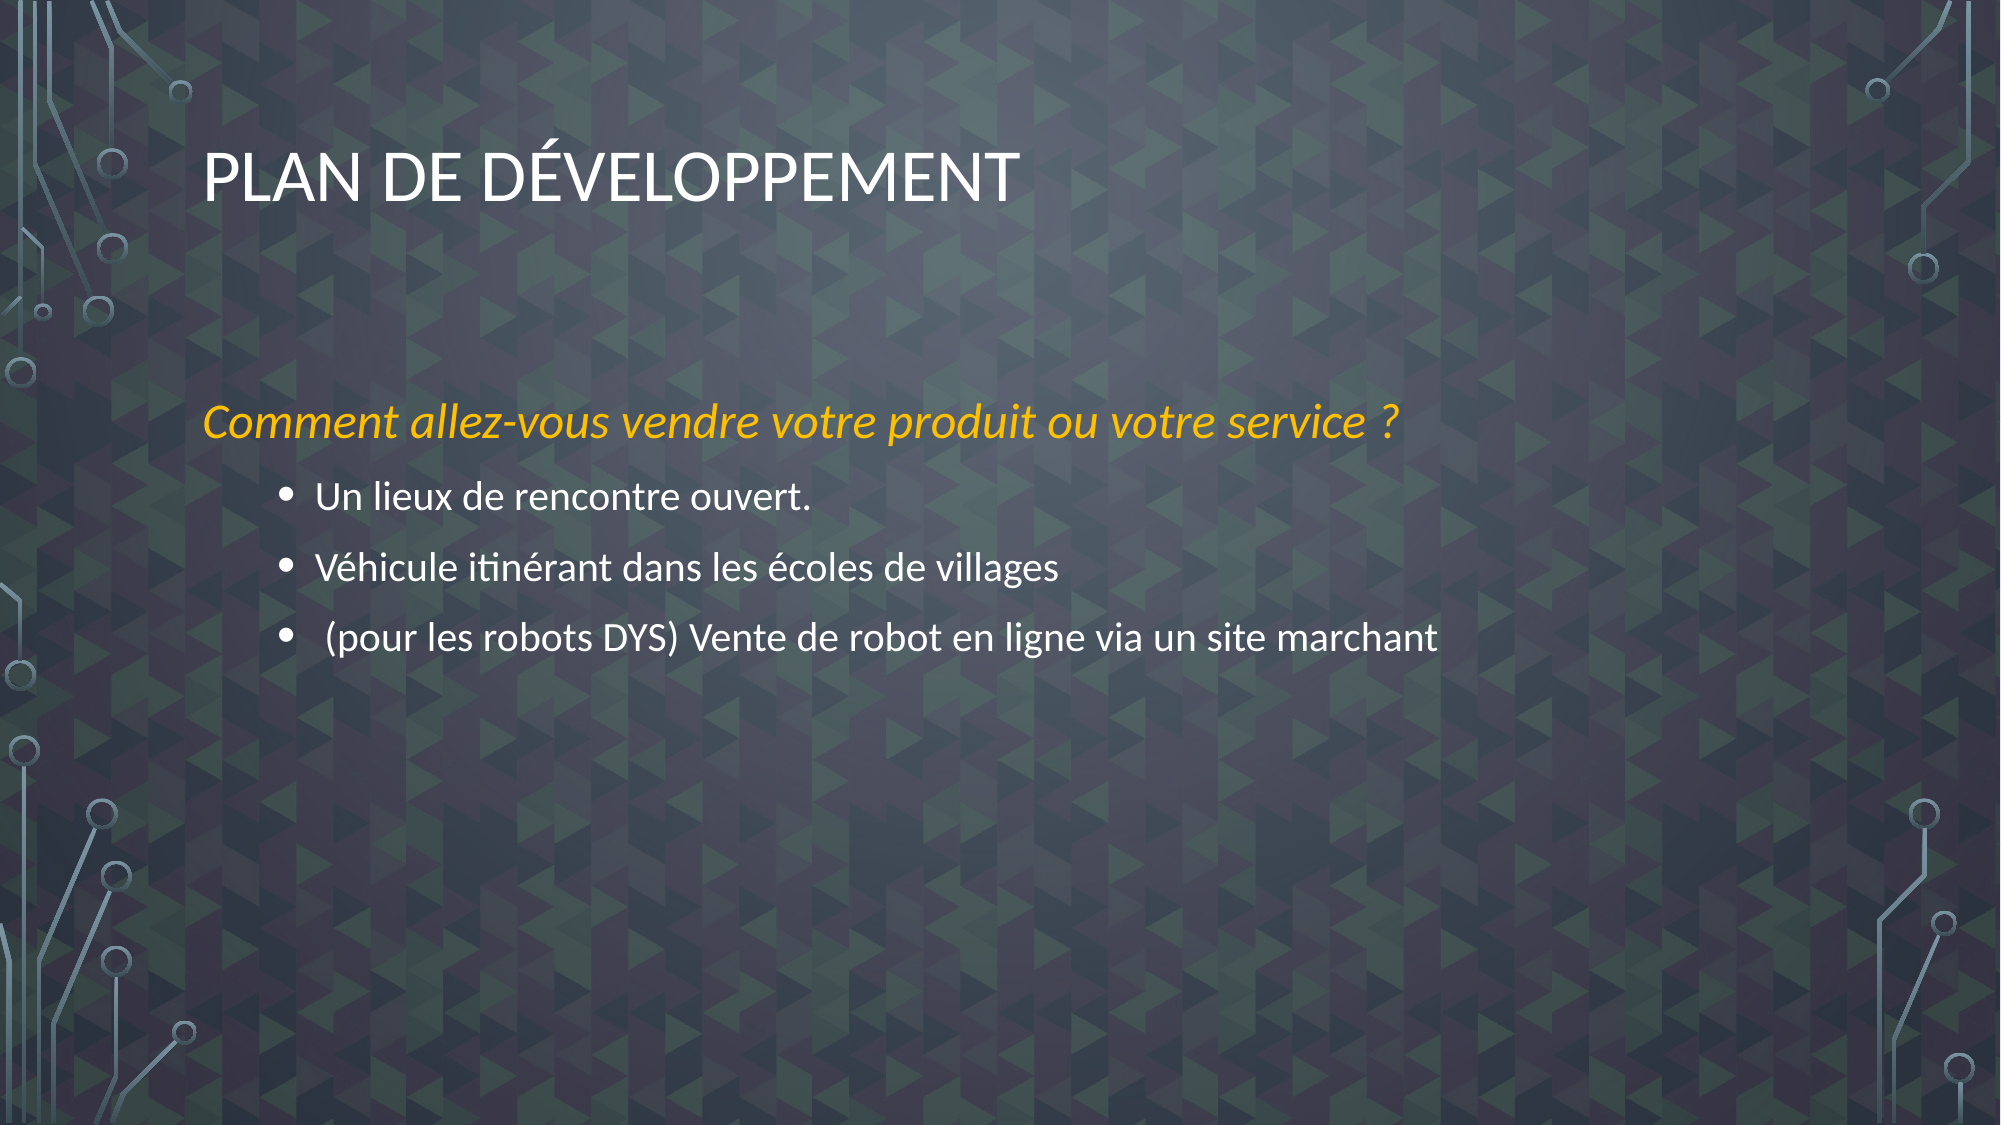

# Plan de développement
Comment allez-vous vendre votre produit ou votre service ?
Un lieux de rencontre ouvert.
Véhicule itinérant dans les écoles de villages
 (pour les robots DYS) Vente de robot en ligne via un site marchant